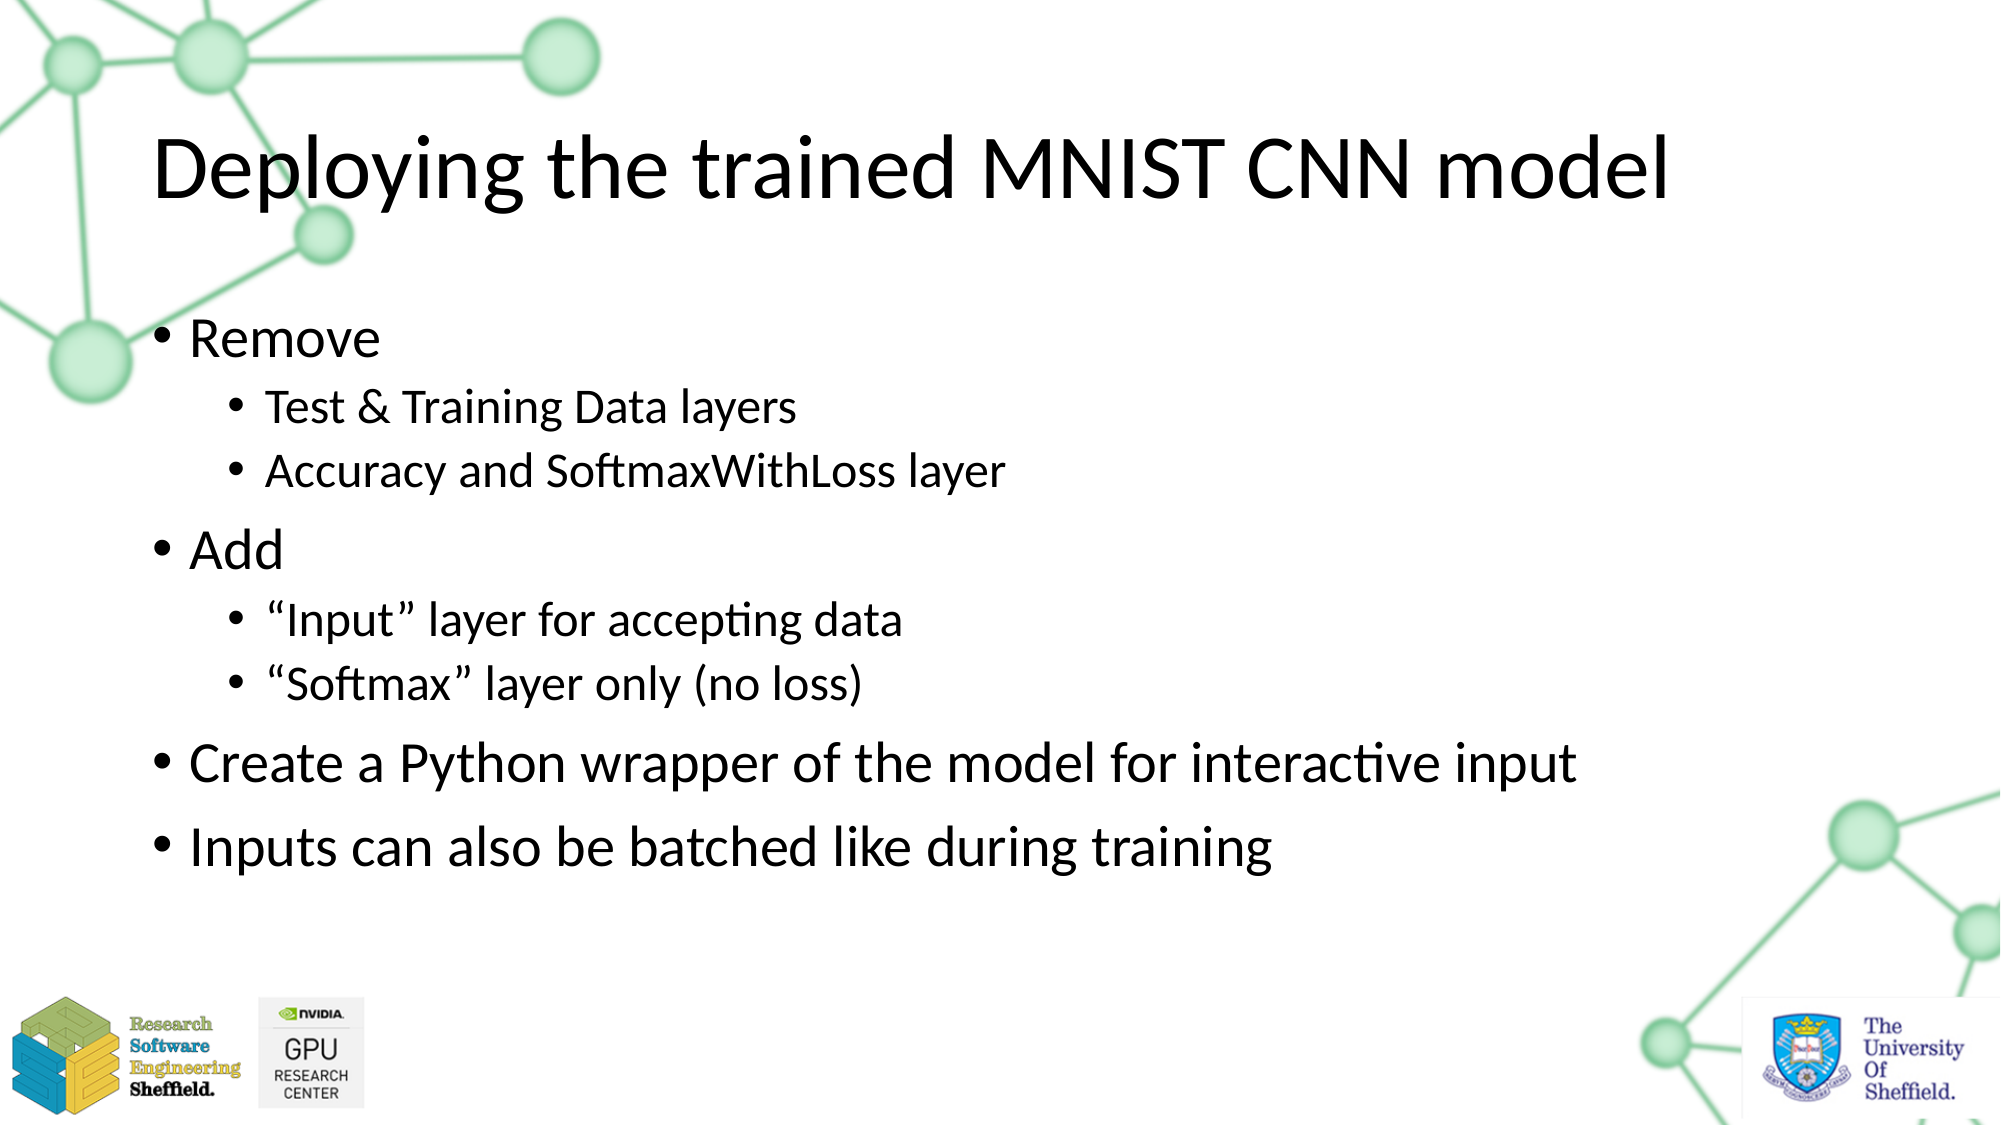

# Deploying the trained MNIST CNN model
Remove
Test & Training Data layers
Accuracy and SoftmaxWithLoss layer
Add
“Input” layer for accepting data
“Softmax” layer only (no loss)
Create a Python wrapper of the model for interactive input
Inputs can also be batched like during training